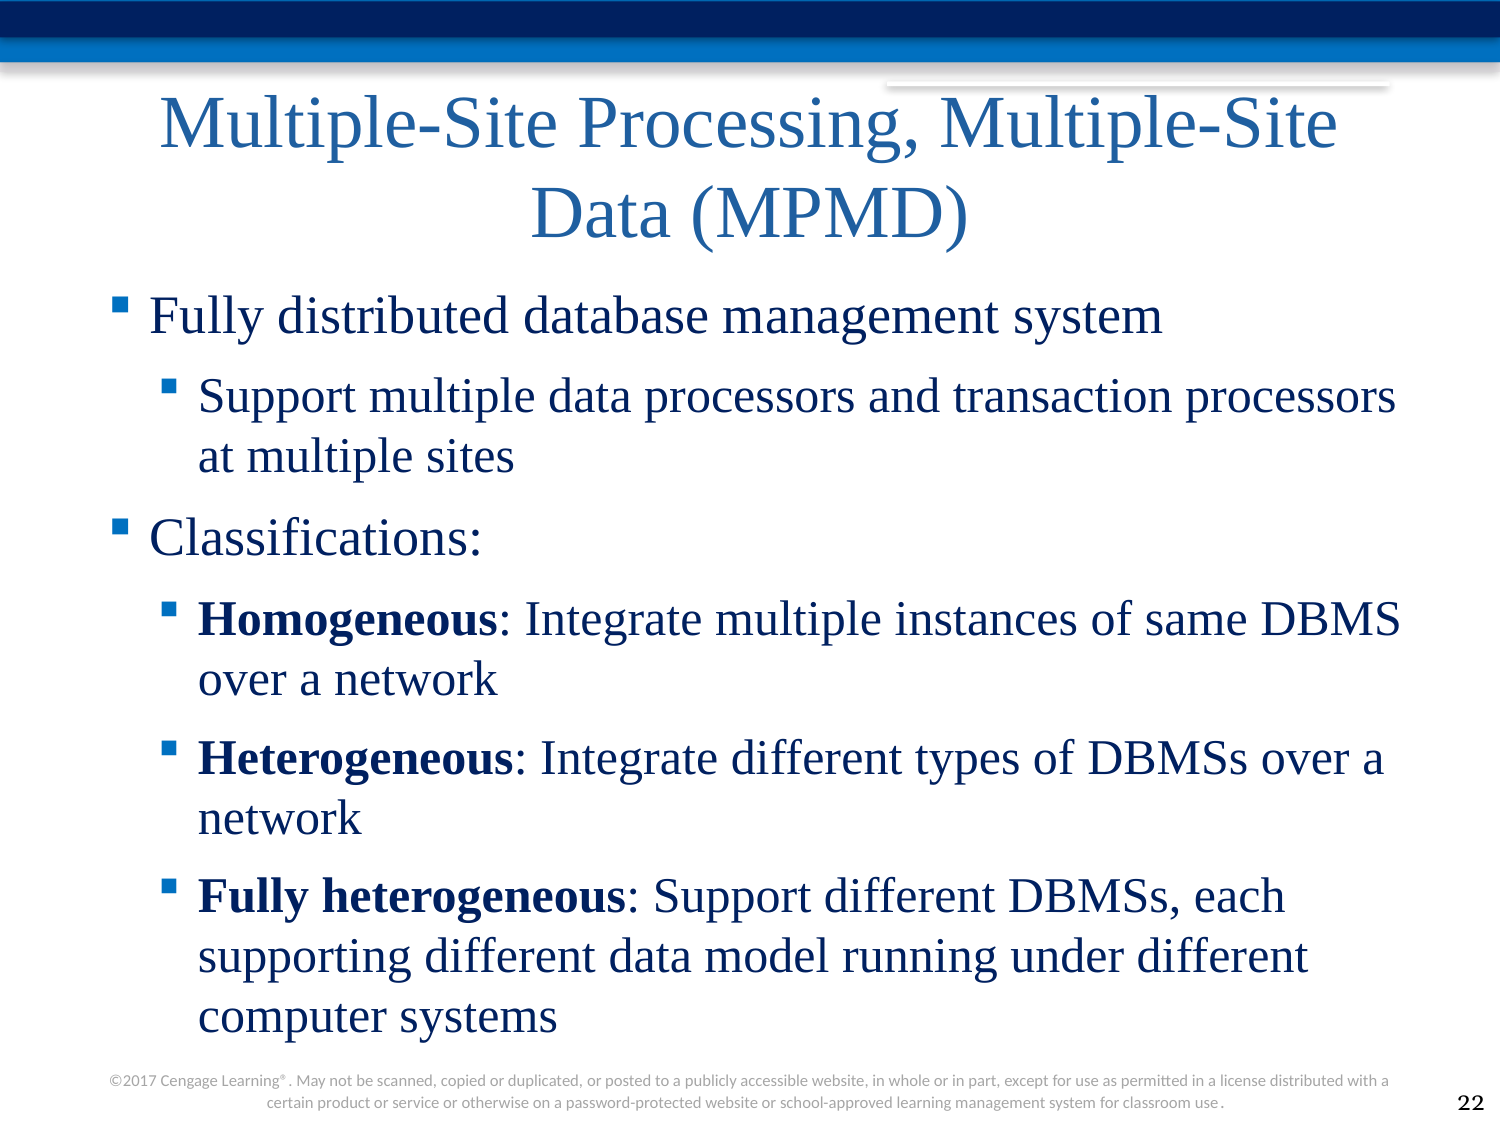

# Multiple-Site Processing, Multiple-Site Data (MPMD)
Fully distributed database management system
Support multiple data processors and transaction processors at multiple sites
Classifications:
Homogeneous: Integrate multiple instances of same DBMS over a network
Heterogeneous: Integrate different types of DBMSs over a network
Fully heterogeneous: Support different DBMSs, each supporting different data model running under different computer systems
22